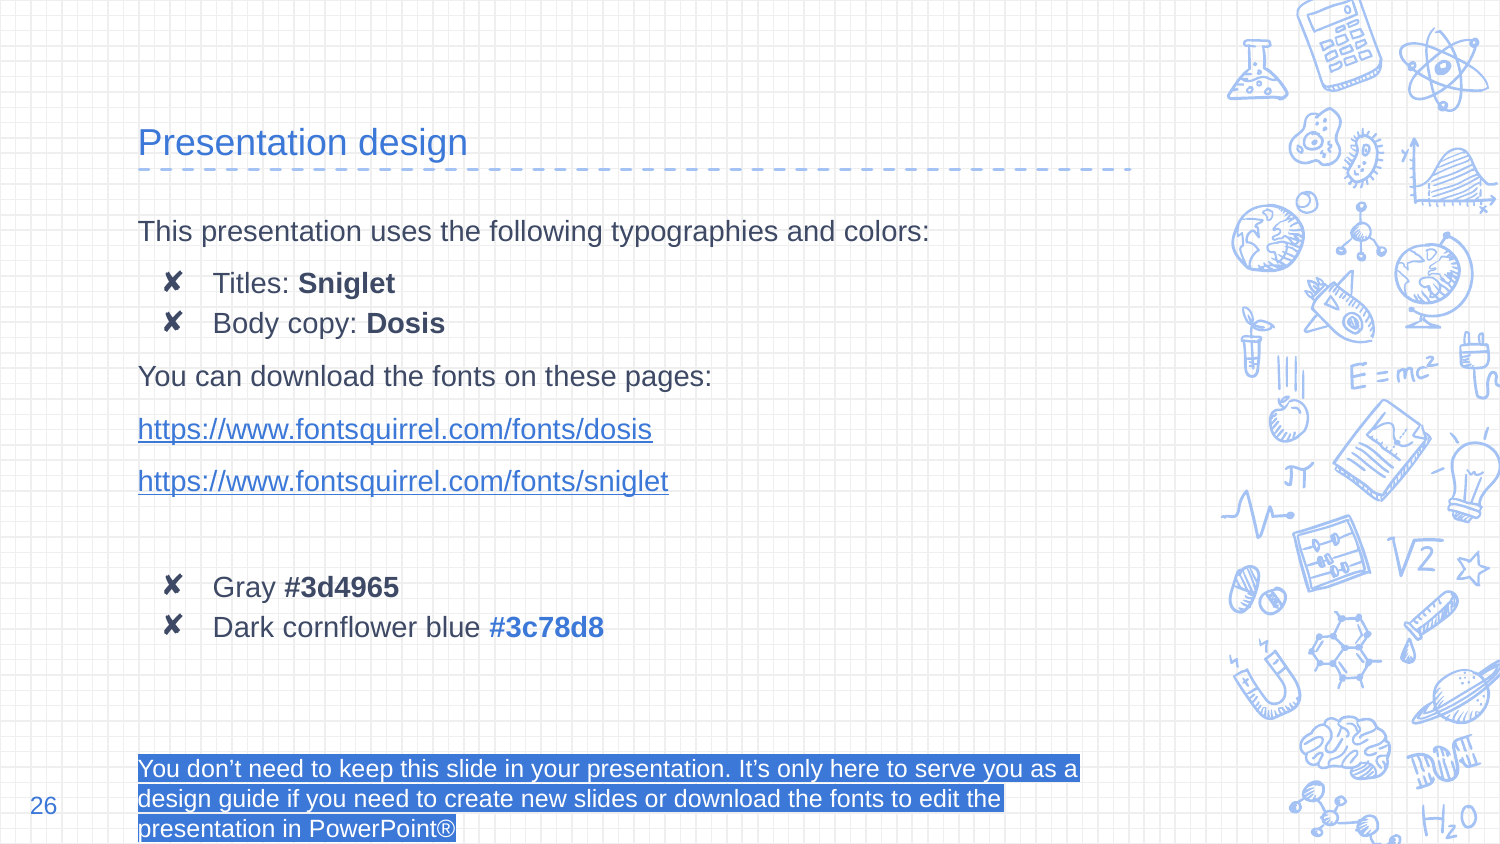

# Presentation design
This presentation uses the following typographies and colors:
Titles: Sniglet
Body copy: Dosis
You can download the fonts on these pages:
https://www.fontsquirrel.com/fonts/dosis
https://www.fontsquirrel.com/fonts/sniglet

Gray #3d4965
Dark cornflower blue #3c78d8
You don’t need to keep this slide in your presentation. It’s only here to serve you as a design guide if you need to create new slides or download the fonts to edit the presentation in PowerPoint®

26